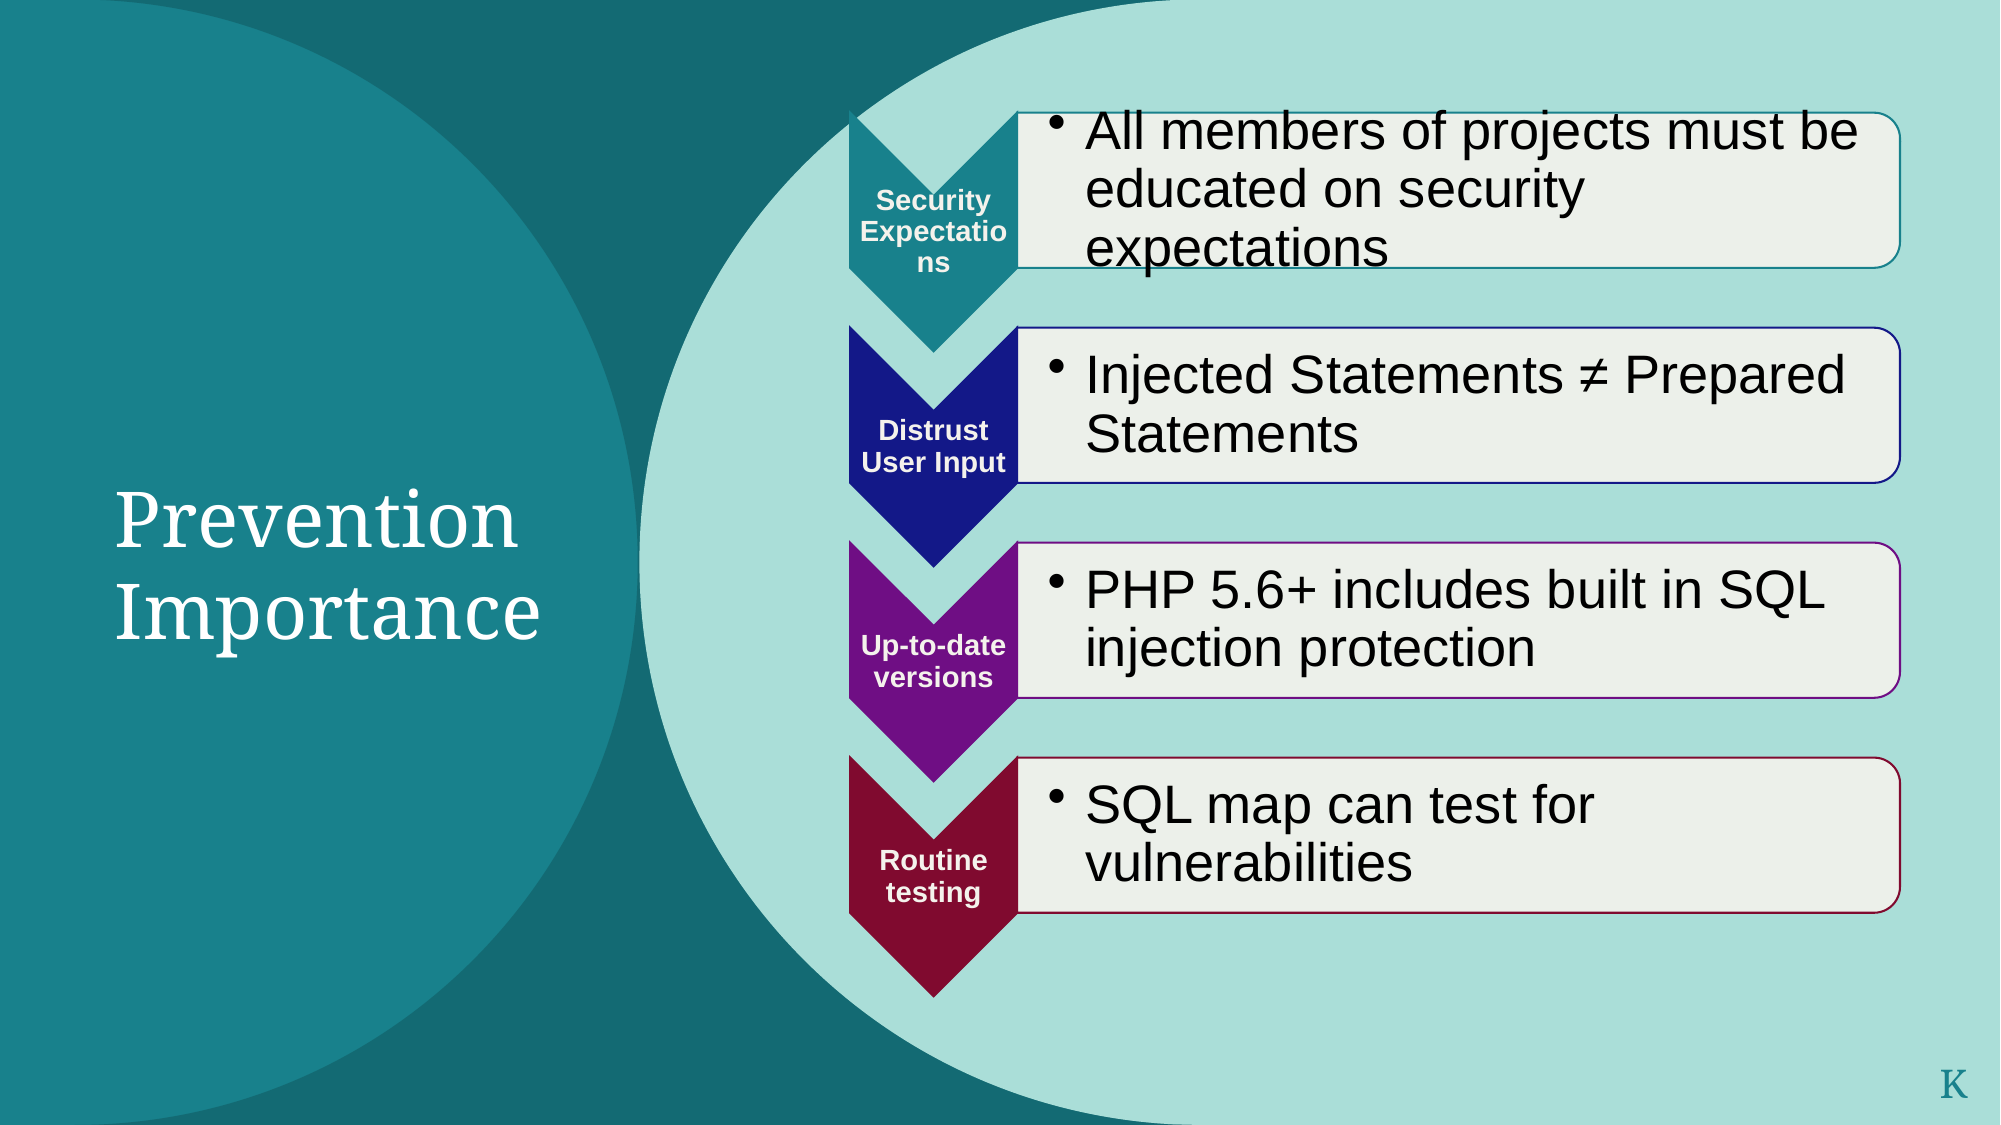

# Prevention Importance
Security Expectations
All members of projects must be educated on security expectations
Distrust User Input
Injected Statements ≠ Prepared Statements
Up-to-date versions
PHP 5.6+ includes built in SQL injection protection
Routine testing
SQL map can test for vulnerabilities

K